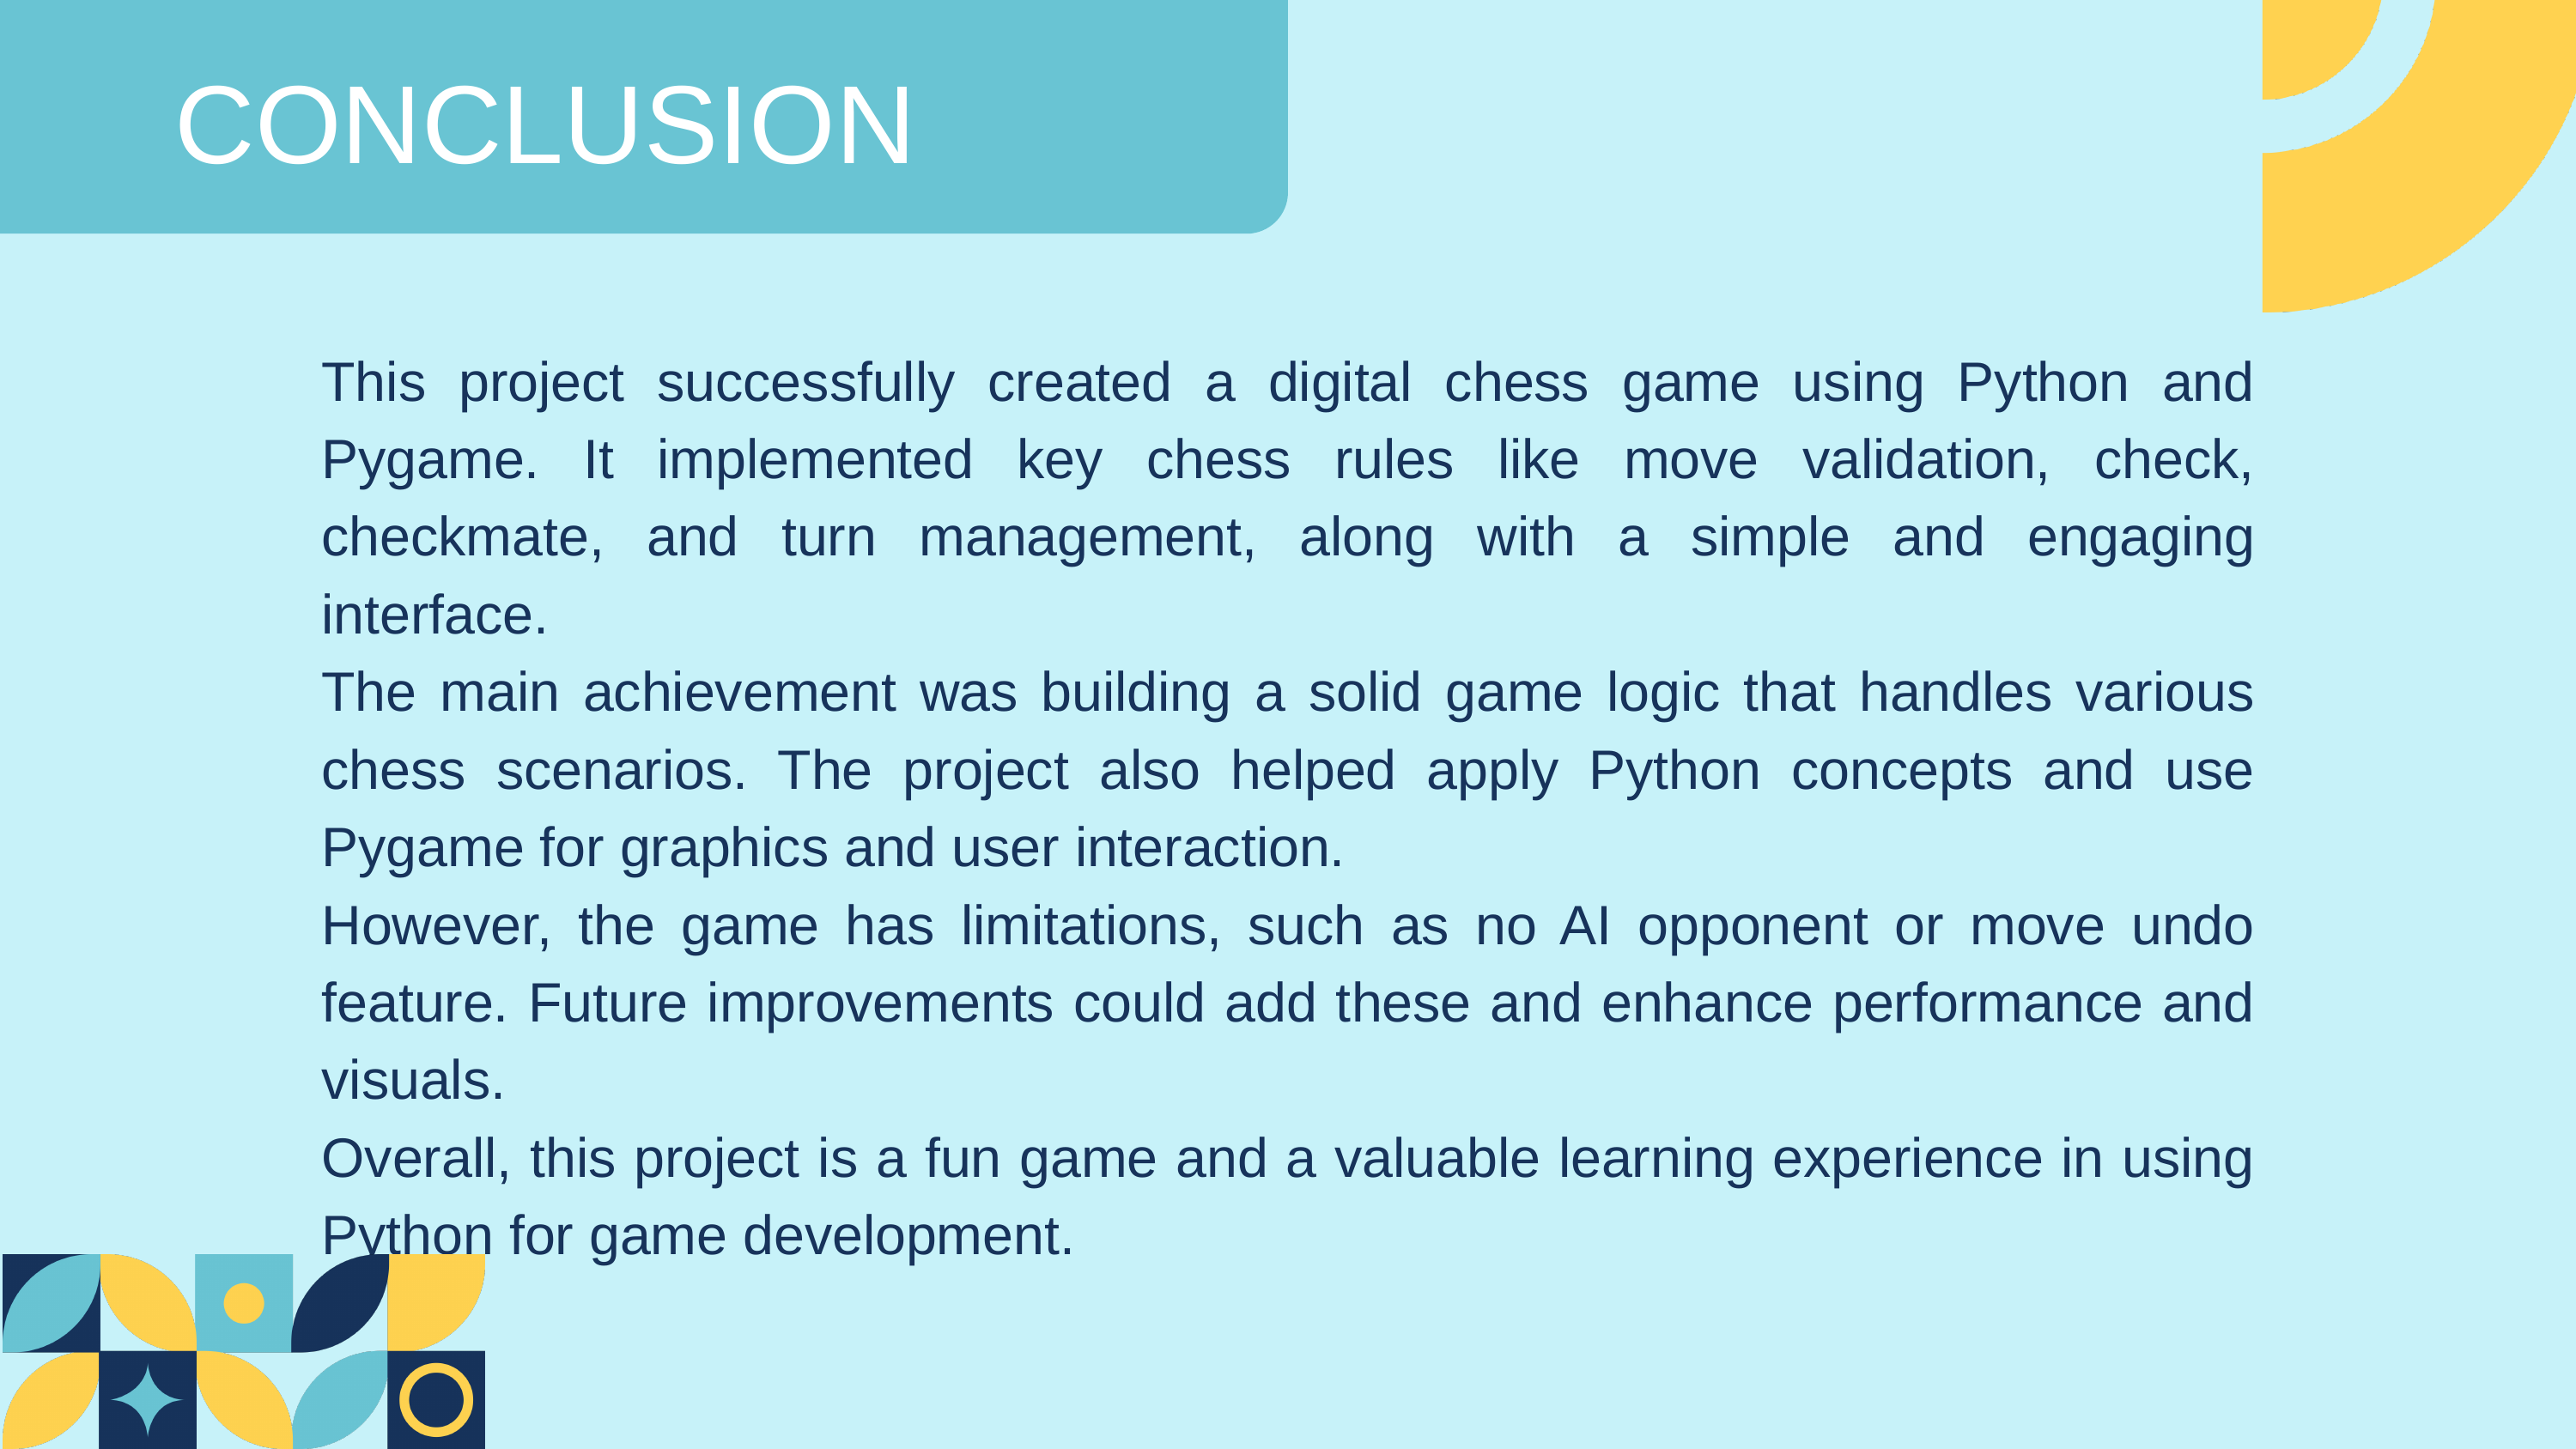

CONCLUSION
This project successfully created a digital chess game using Python and Pygame. It implemented key chess rules like move validation, check, checkmate, and turn management, along with a simple and engaging interface.
The main achievement was building a solid game logic that handles various chess scenarios. The project also helped apply Python concepts and use Pygame for graphics and user interaction.
However, the game has limitations, such as no AI opponent or move undo feature. Future improvements could add these and enhance performance and visuals.
Overall, this project is a fun game and a valuable learning experience in using Python for game development.